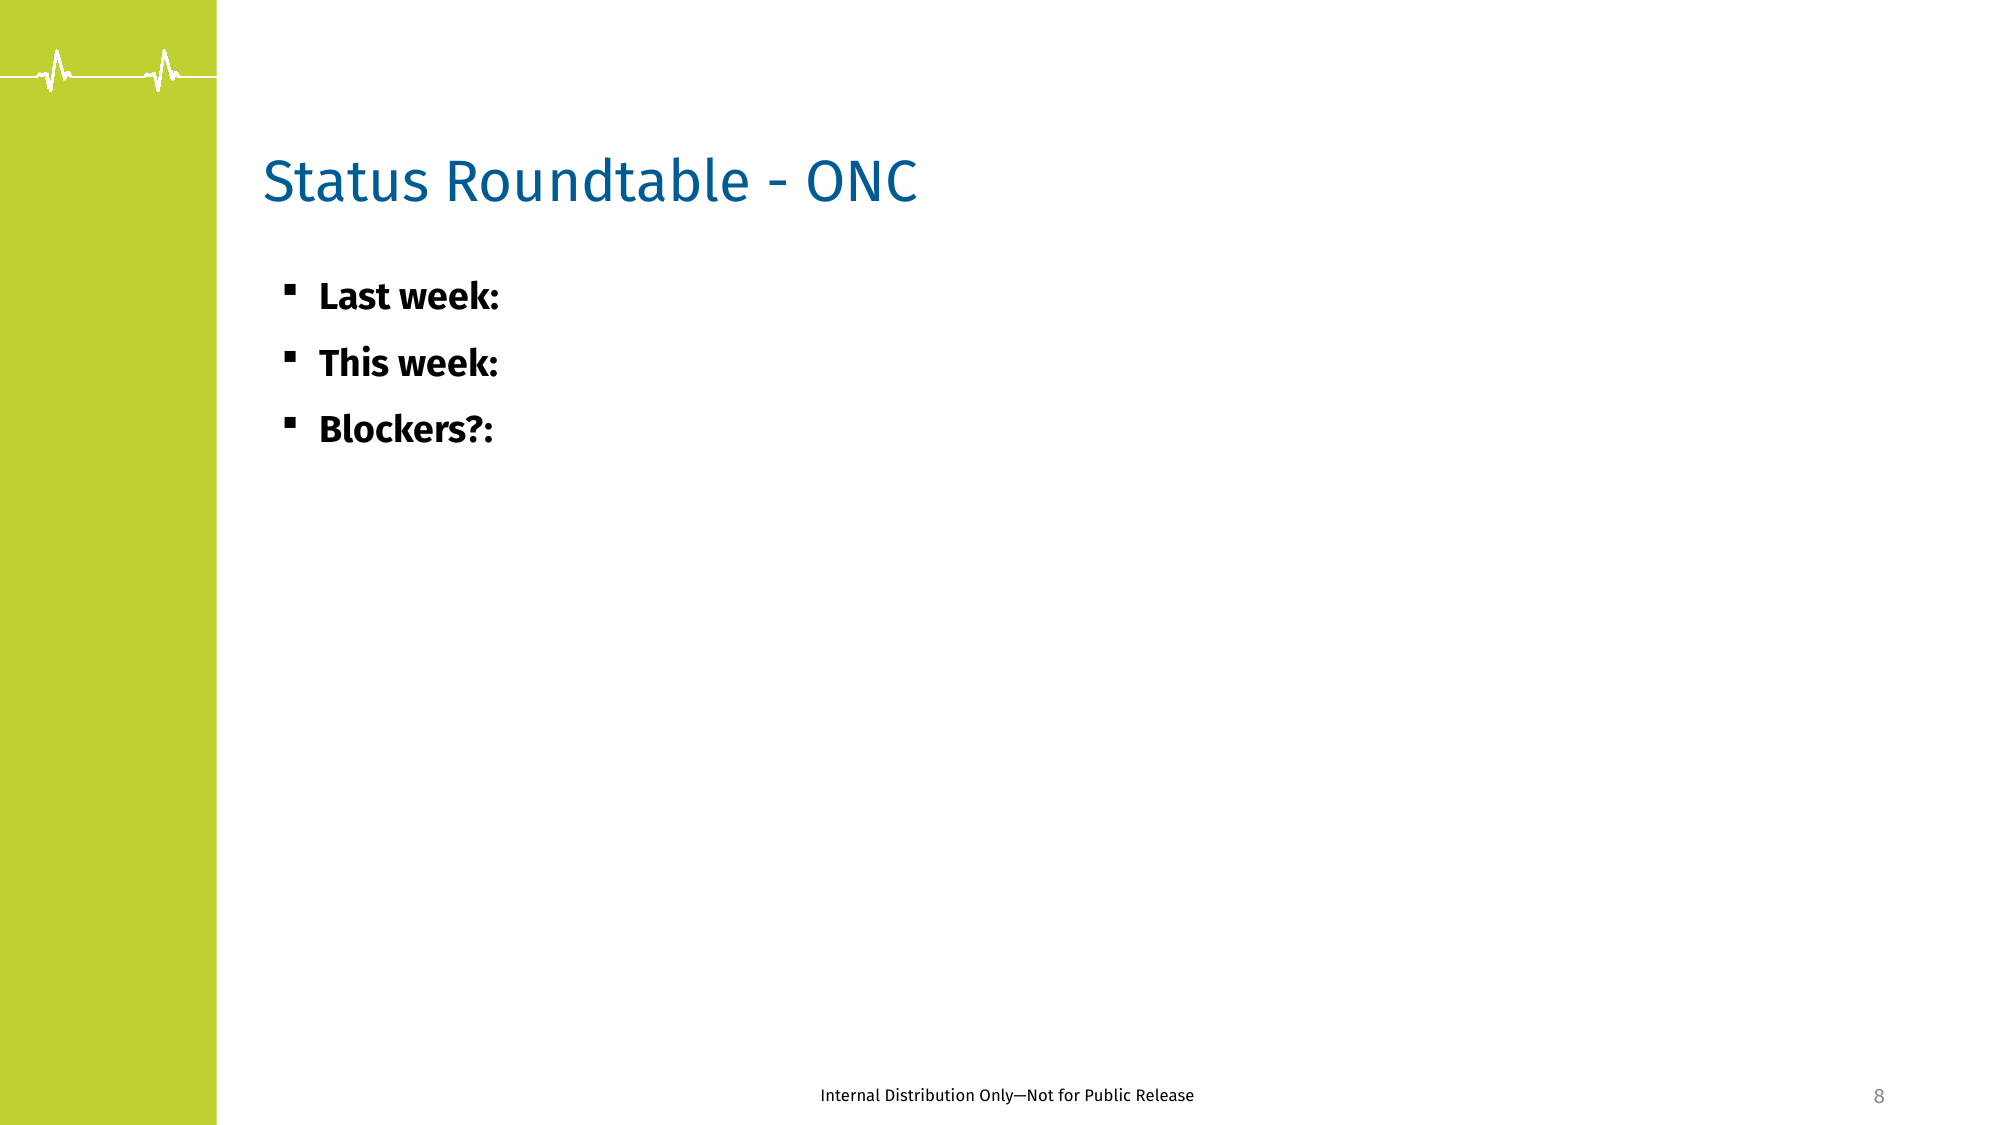

# Status Roundtable - ONC
Last week:
This week:
Blockers?:
8